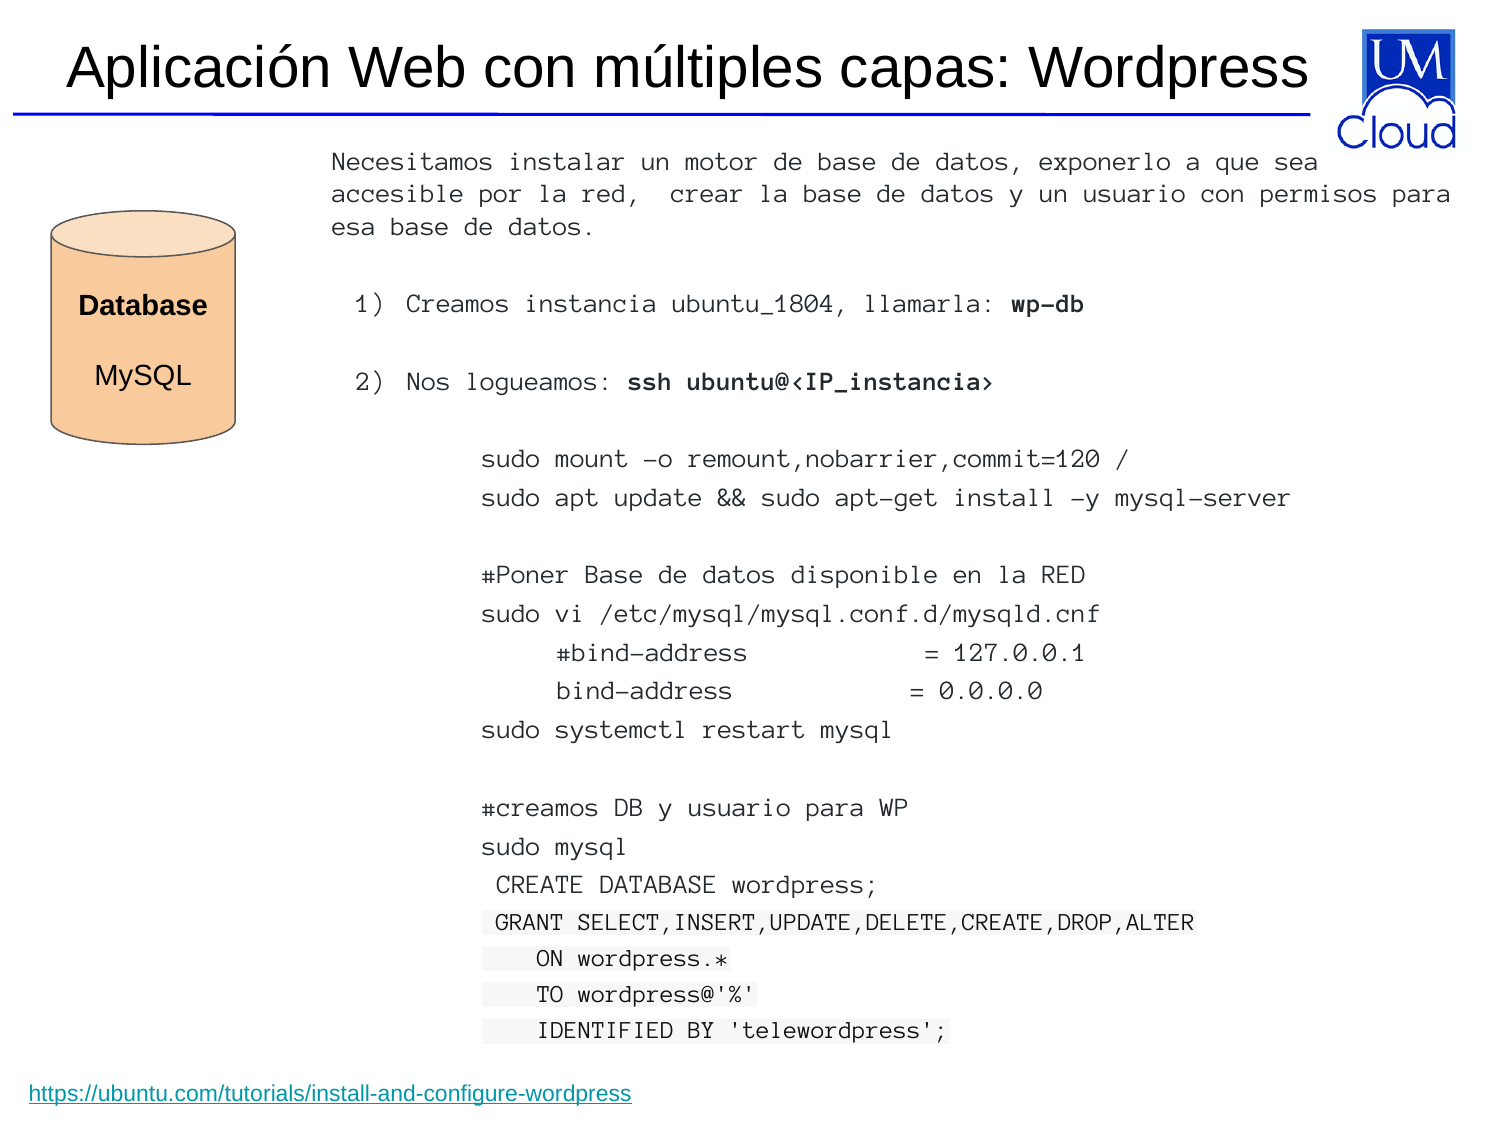

# Aplicación Web con múltiples capas: Wordpress
Necesitamos instalar un motor de base de datos, exponerlo a que sea accesible por la red,  crear la base de datos y un usuario con permisos para esa base de datos.

Creamos instancia ubuntu_1804, llamarla: wp-db

Nos logueamos: ssh ubuntu@<IP_instancia>

sudo mount -o remount,nobarrier,commit=120 /
sudo apt update && sudo apt-get install -y mysql-server

#Poner Base de datos disponible en la RED
sudo vi /etc/mysql/mysql.conf.d/mysqld.cnf
	#bind-address            = 127.0.0.1
	bind-address            = 0.0.0.0
sudo systemctl restart mysql

#creamos DB y usuario para WP
sudo mysql
 CREATE DATABASE wordpress;
 GRANT SELECT,INSERT,UPDATE,DELETE,CREATE,DROP,ALTER
    ON wordpress.*
    TO wordpress@'%'
    IDENTIFIED BY 'telewordpress';

Database

MySQL
https://ubuntu.com/tutorials/install-and-configure-wordpress